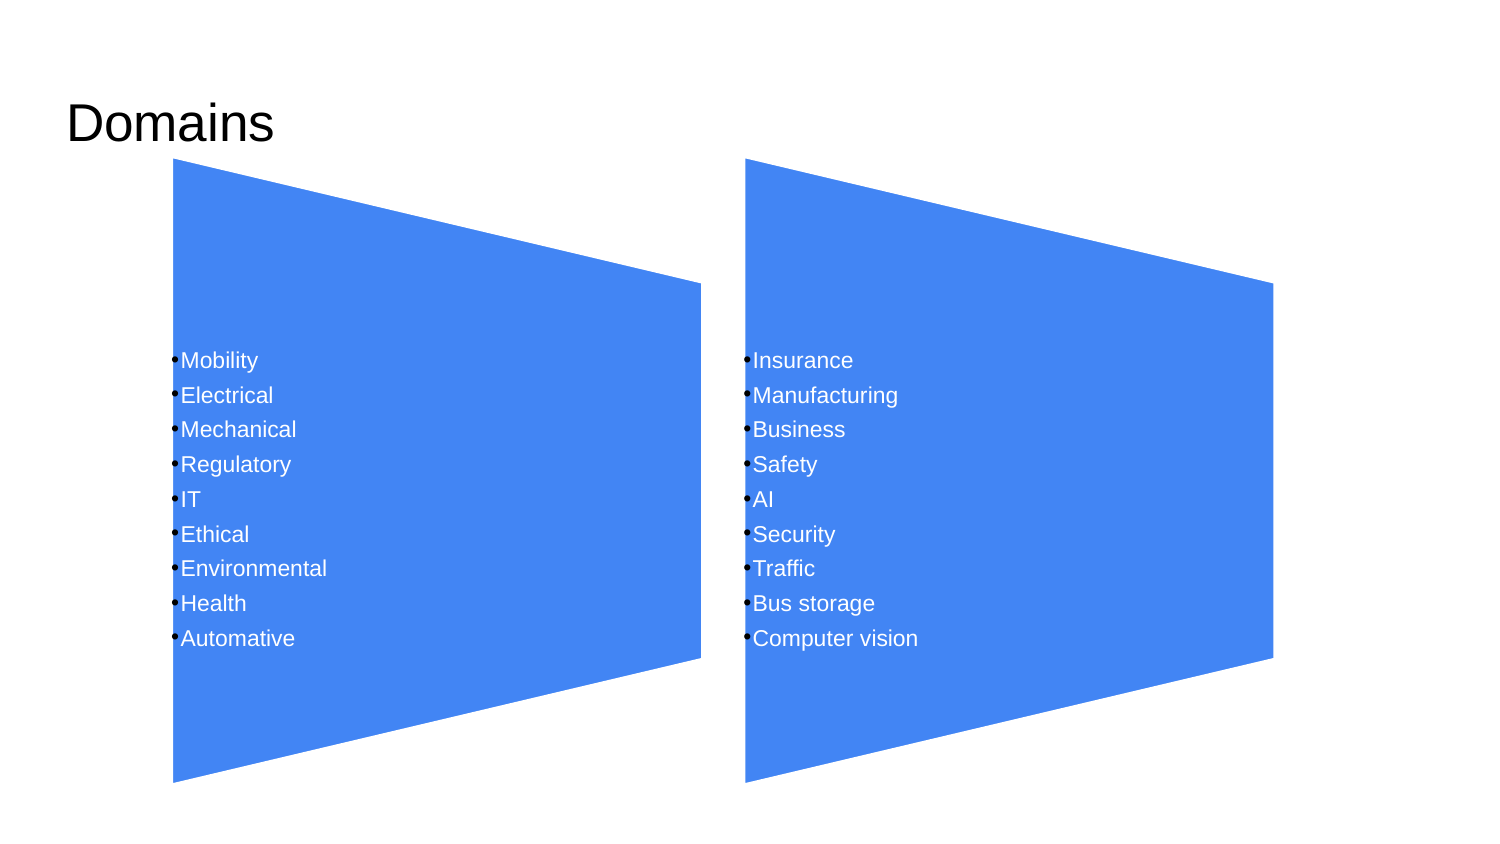

# Domains

Mobility
Electrical
Mechanical
Regulatory
IT
Ethical
Environmental
Health
Automative

Insurance
Manufacturing
Business
Safety
AI
Security
Traffic
Bus storage
Computer vision